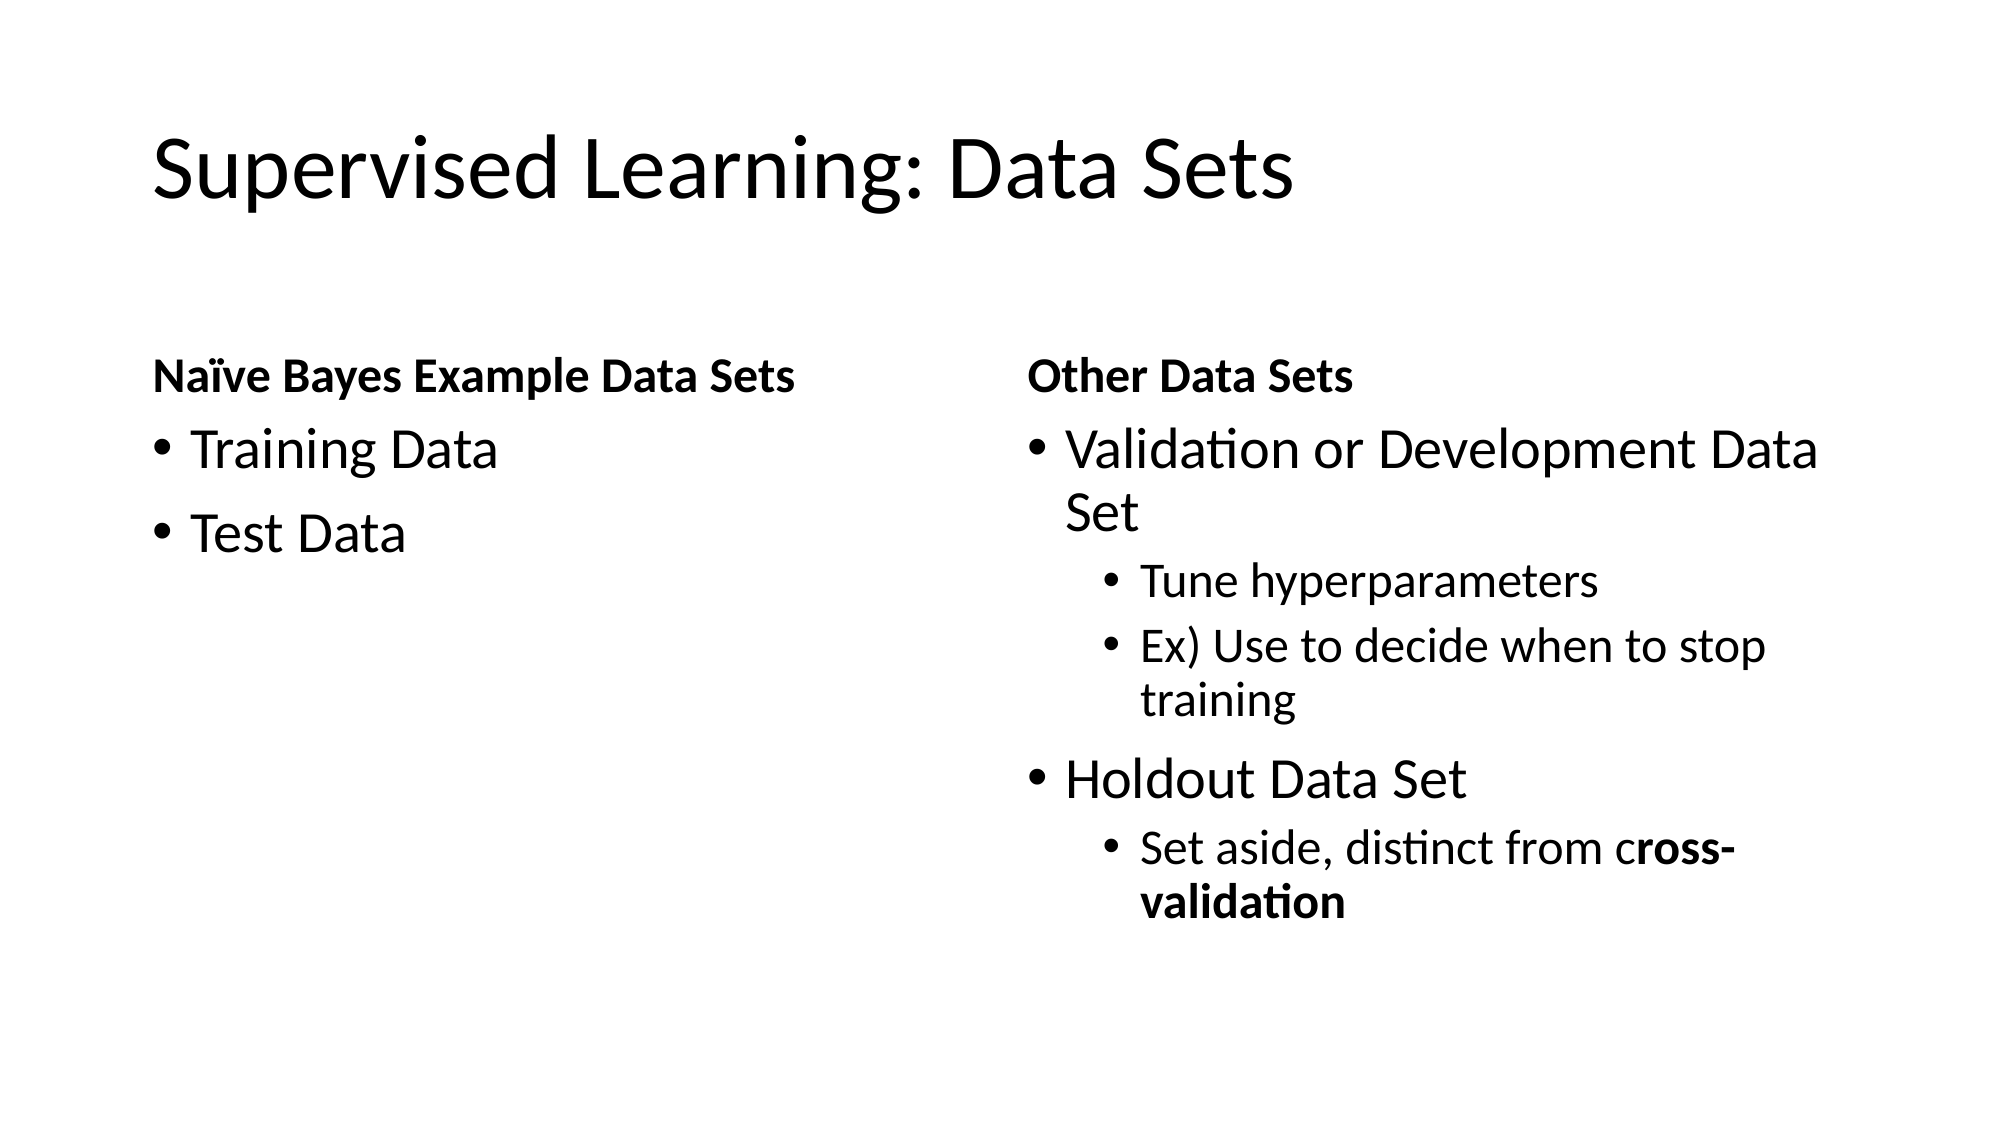

# Supervised Learning: Data Sets
Naïve Bayes Example Data Sets
Other Data Sets
Training Data
Test Data
Validation or Development Data Set
Tune hyperparameters
Ex) Use to decide when to stop training
Holdout Data Set
Set aside, distinct from cross-validation